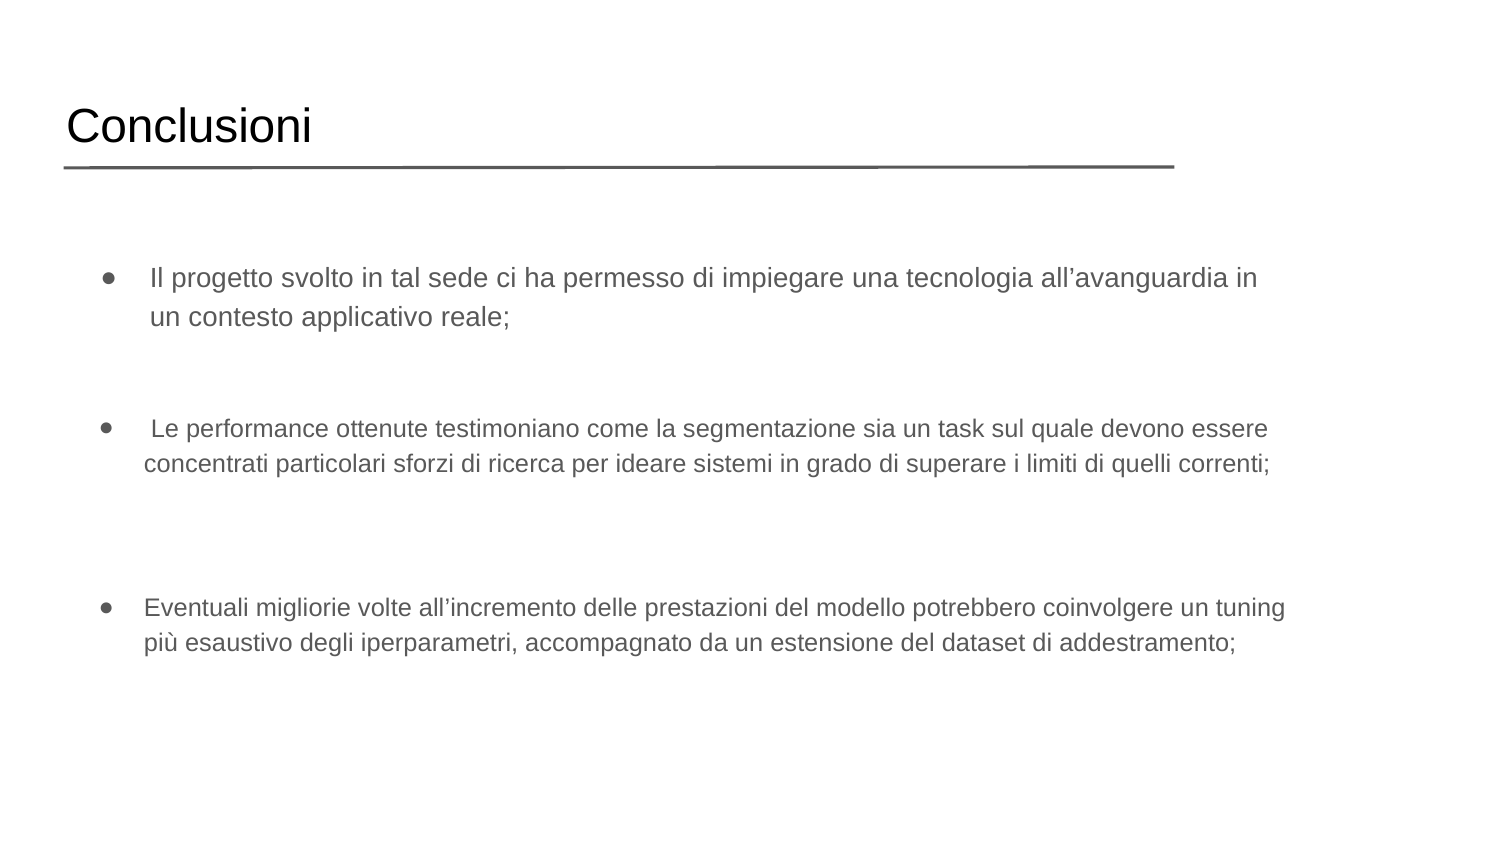

# Conclusioni
Il progetto svolto in tal sede ci ha permesso di impiegare una tecnologia all’avanguardia in un contesto applicativo reale;
 Le performance ottenute testimoniano come la segmentazione sia un task sul quale devono essere concentrati particolari sforzi di ricerca per ideare sistemi in grado di superare i limiti di quelli correnti;
Eventuali migliorie volte all’incremento delle prestazioni del modello potrebbero coinvolgere un tuning più esaustivo degli iperparametri, accompagnato da un estensione del dataset di addestramento;